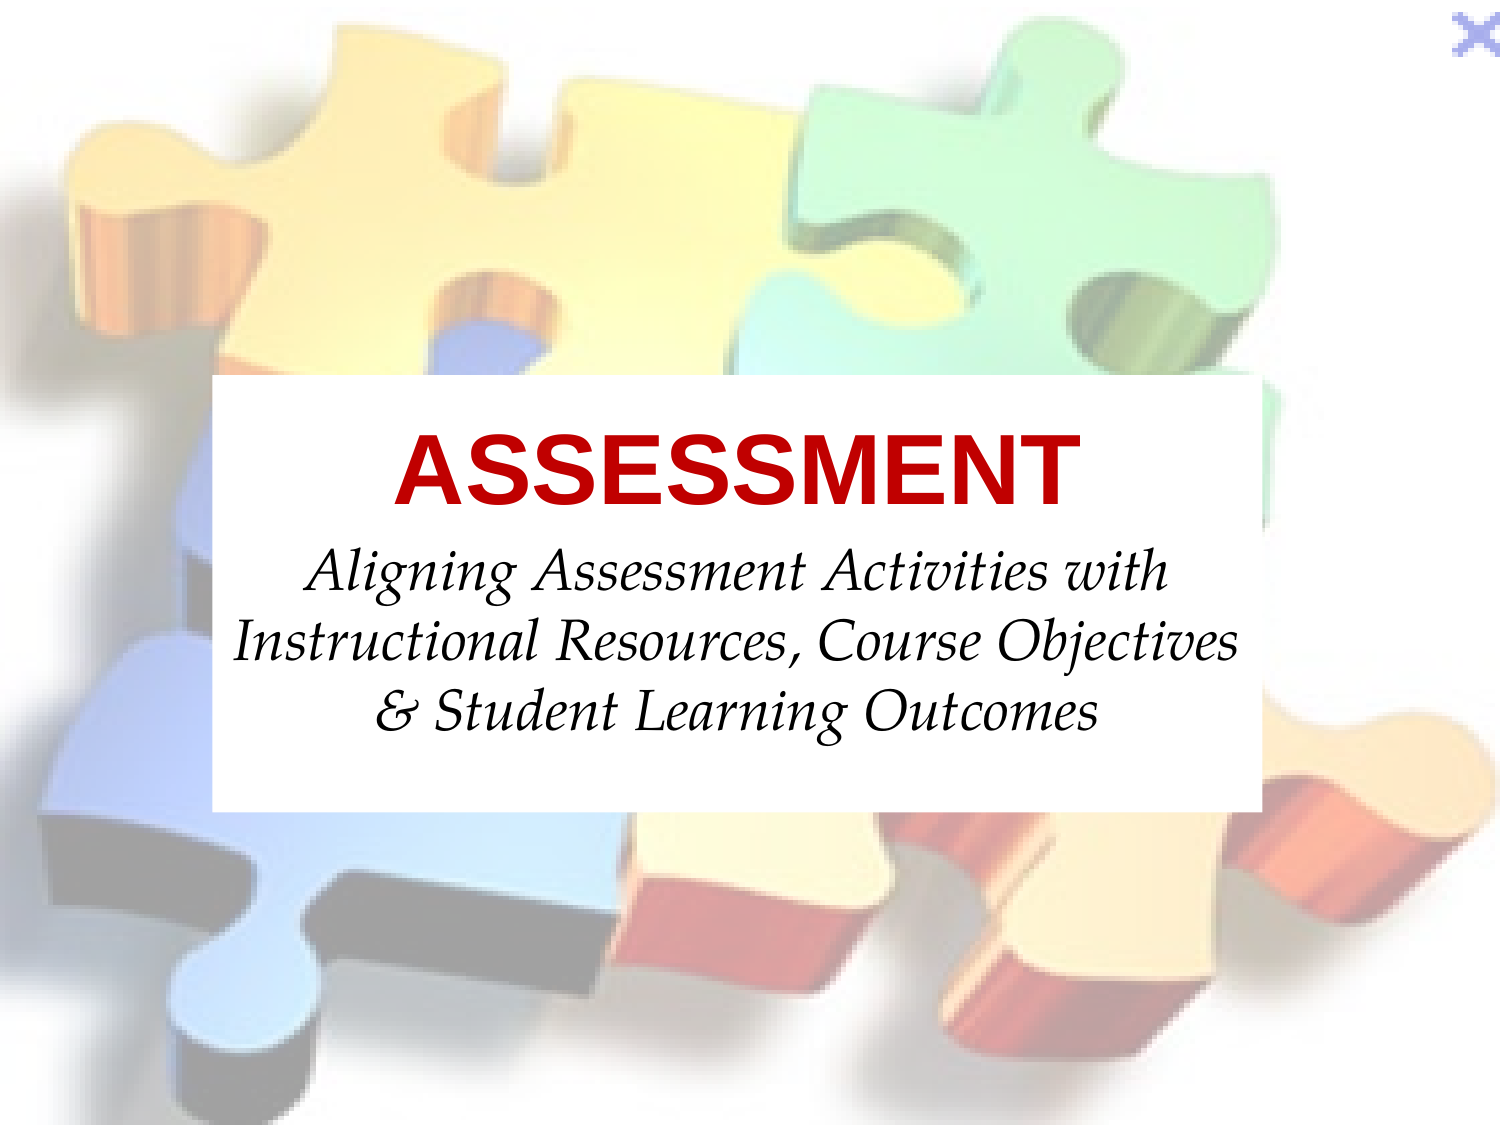

# Assessment
Aligning Assessment Activities with Instructional Resources, Course Objectives & Student Learning Outcomes